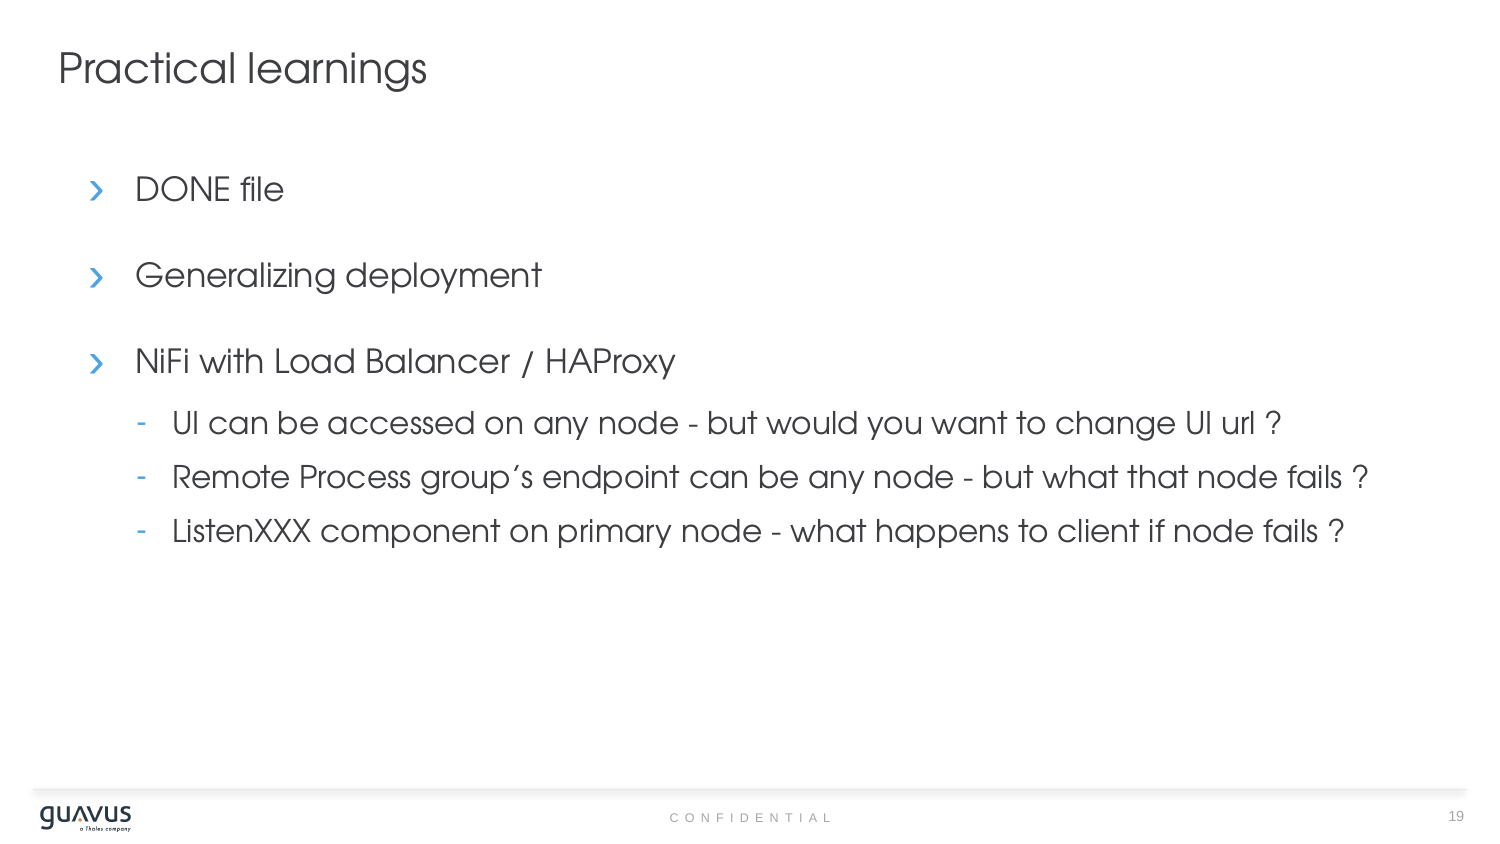

# Practical learnings
DONE file
Generalizing deployment
NiFi with Load Balancer / HAProxy
UI can be accessed on any node - but would you want to change UI url ?
Remote Process group’s endpoint can be any node - but what that node fails ?
ListenXXX component on primary node - what happens to client if node fails ?